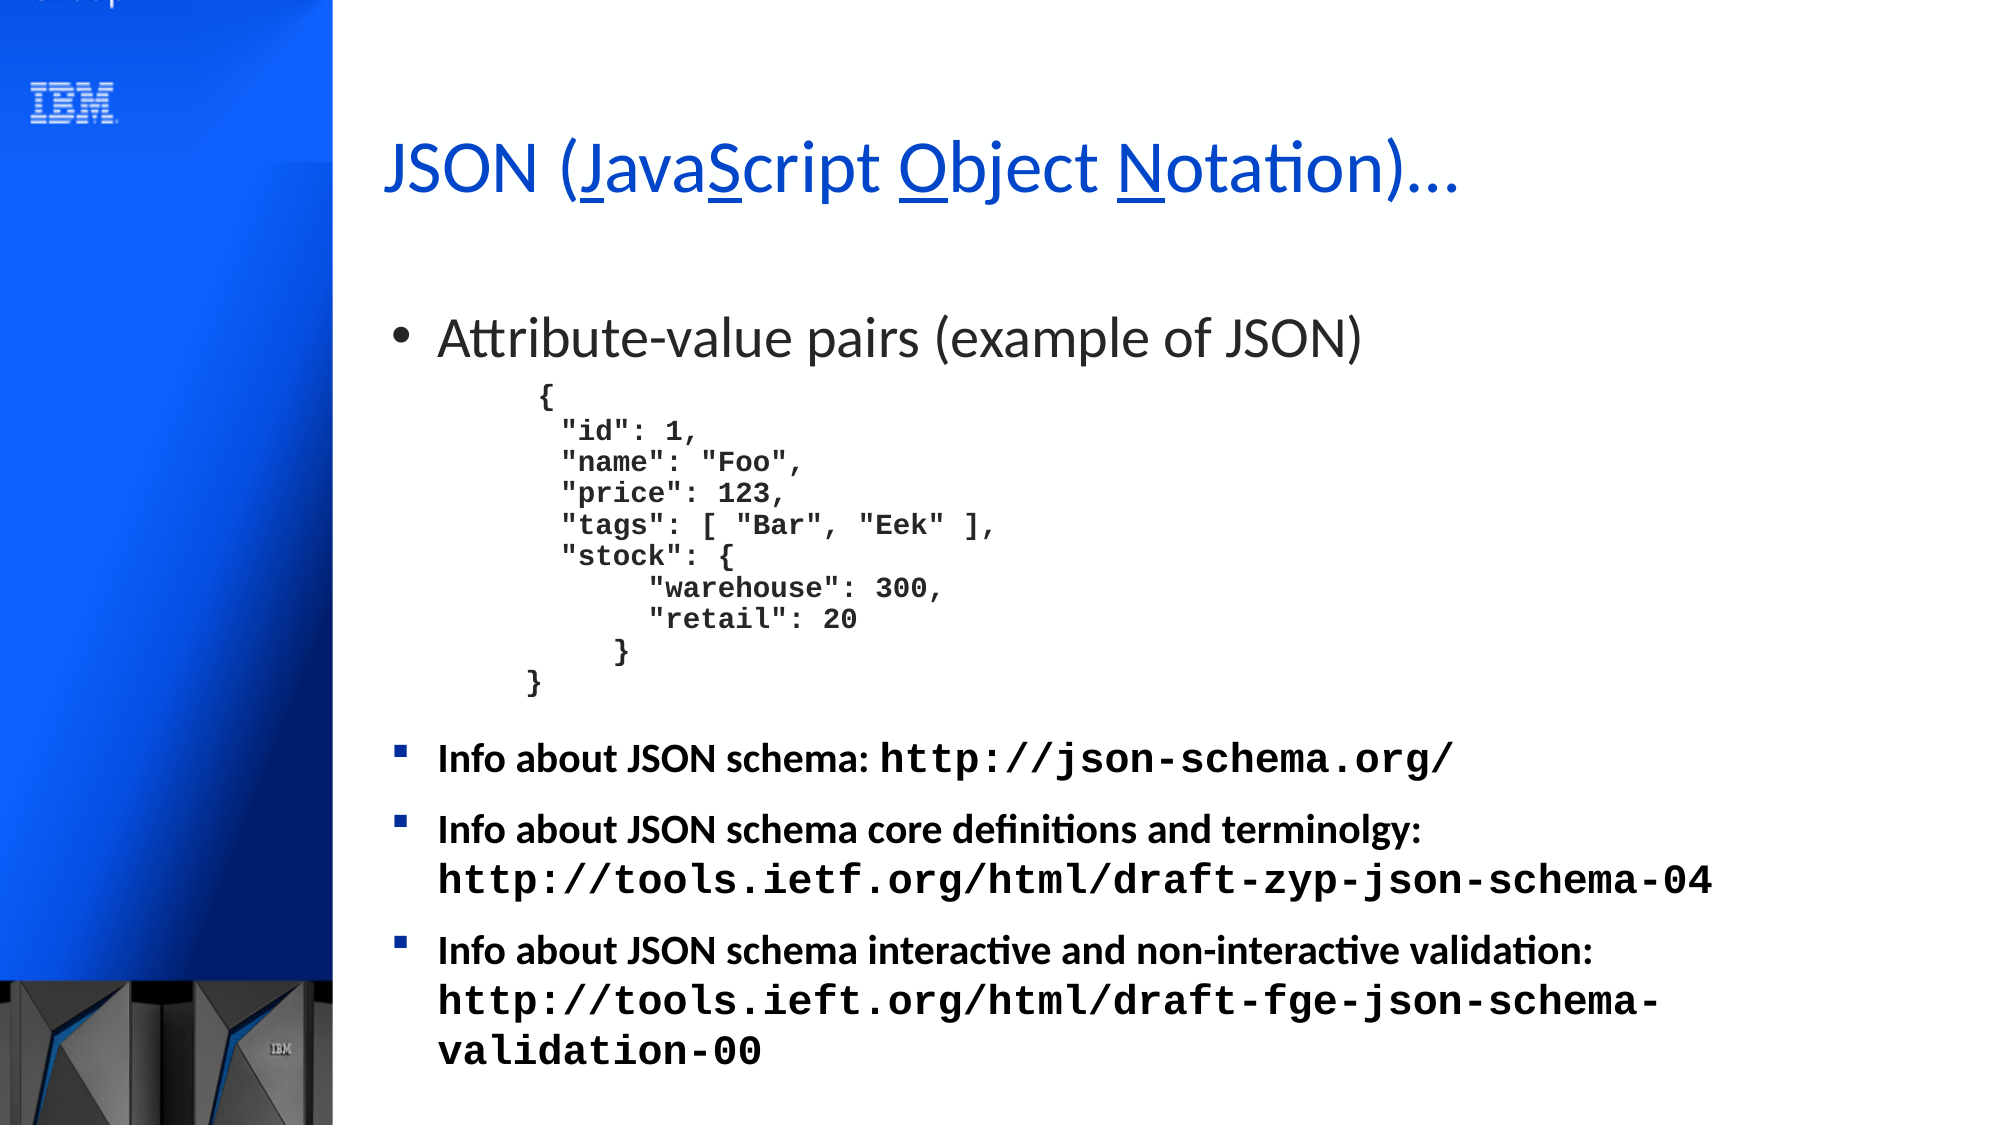

# JSON (JavaScript Object Notation)…
Attribute-value pairs (example of JSON)
    {
       "id": 1,
       "name": "Foo",
       "price": 123,
       "tags": [ "Bar", "Eek" ],
       "stock": {
            "warehouse": 300,
            "retail": 20
          }
     }
Info about JSON schema: http://json-schema.org/
Info about JSON schema core definitions and terminolgy:
http://tools.ietf.org/html/draft-zyp-json-schema-04
Info about JSON schema interactive and non-interactive validation:
http://tools.ieft.org/html/draft-fge-json-schema-validation-00
70